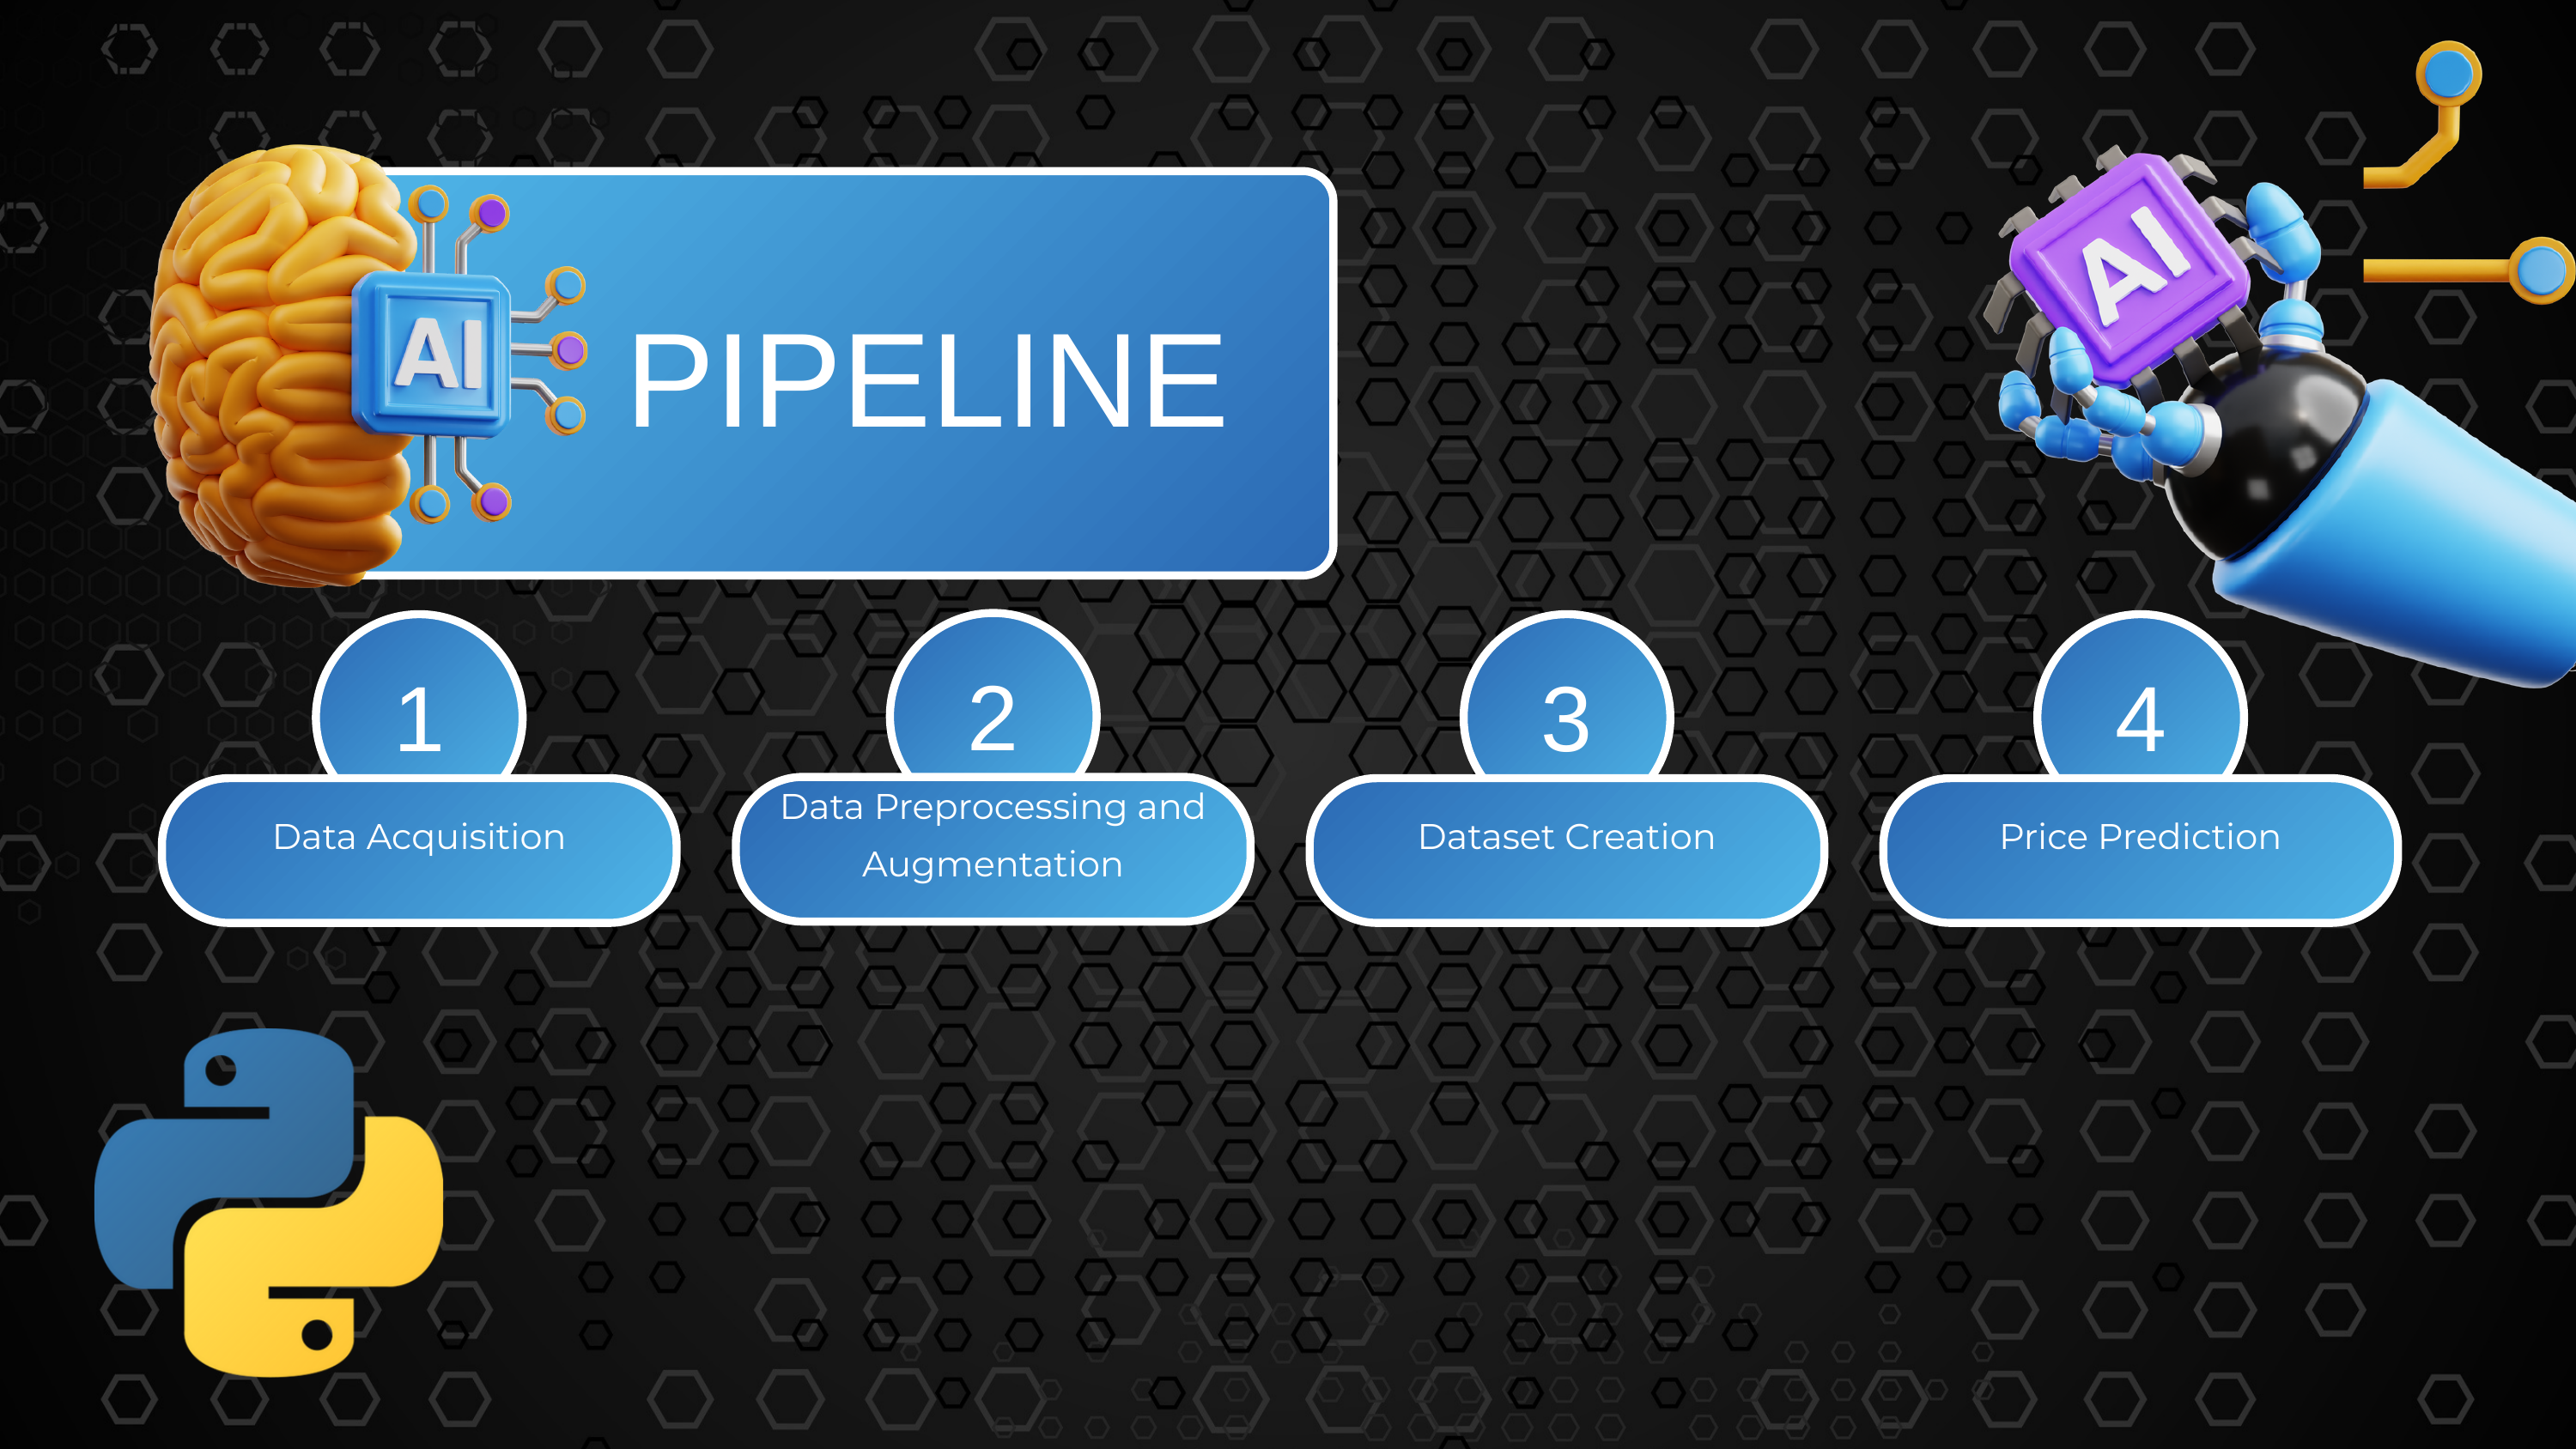

PIPELINE

2

1

3

4

Data Acquisition

Data Preprocessing and Augmentation

Dataset Creation

Price Prediction